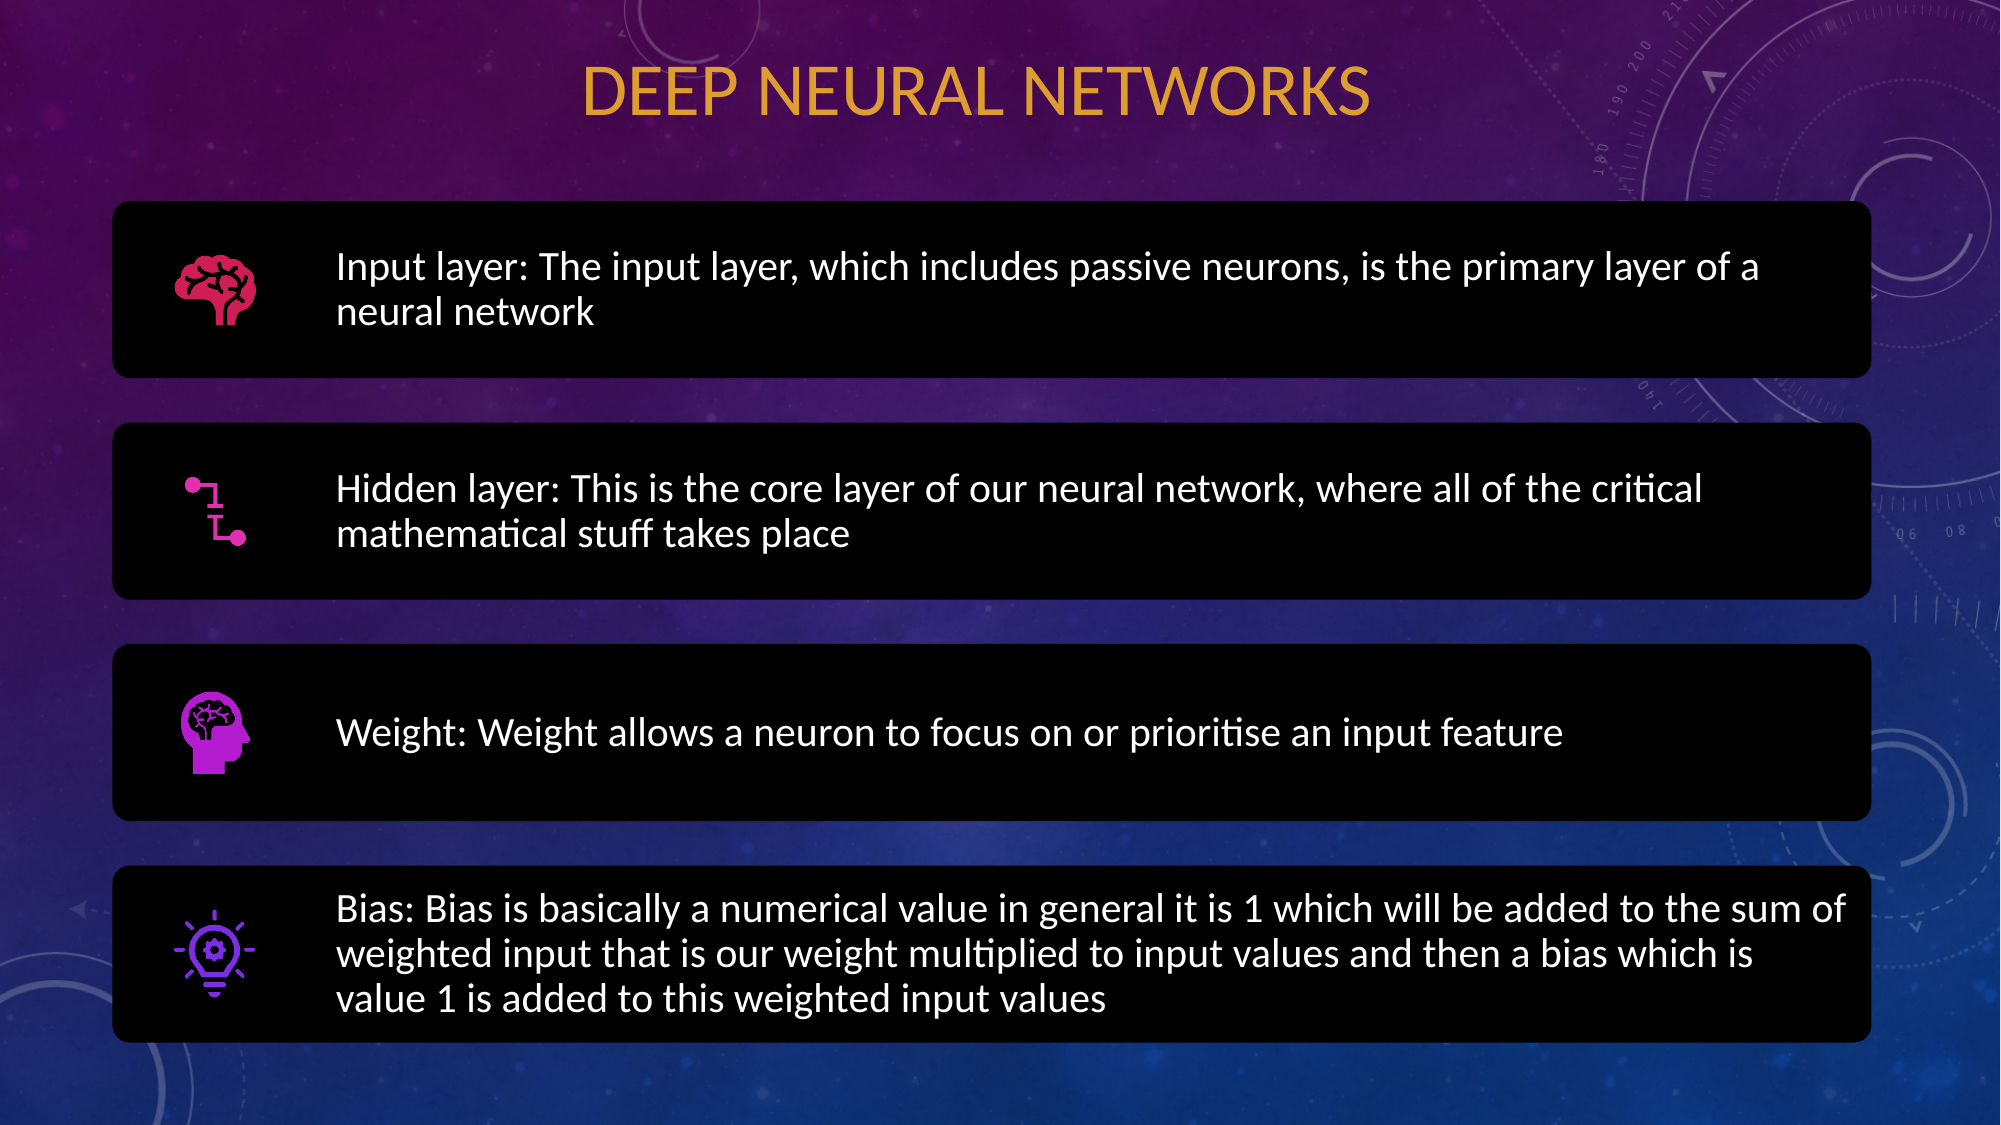

# DEEP NEURAL NETWORKS
Input layer: The input layer, which includes passive neurons, is the primary layer of a neural network
Hidden layer: This is the core layer of our neural network, where all of the critical mathematical stuff takes place
Weight: Weight allows a neuron to focus on or prioritise an input feature
Bias: Bias is basically a numerical value in general it is 1 which will be added to the sum of weighted input that is our weight multiplied to input values and then a bias which is value 1 is added to this weighted input values